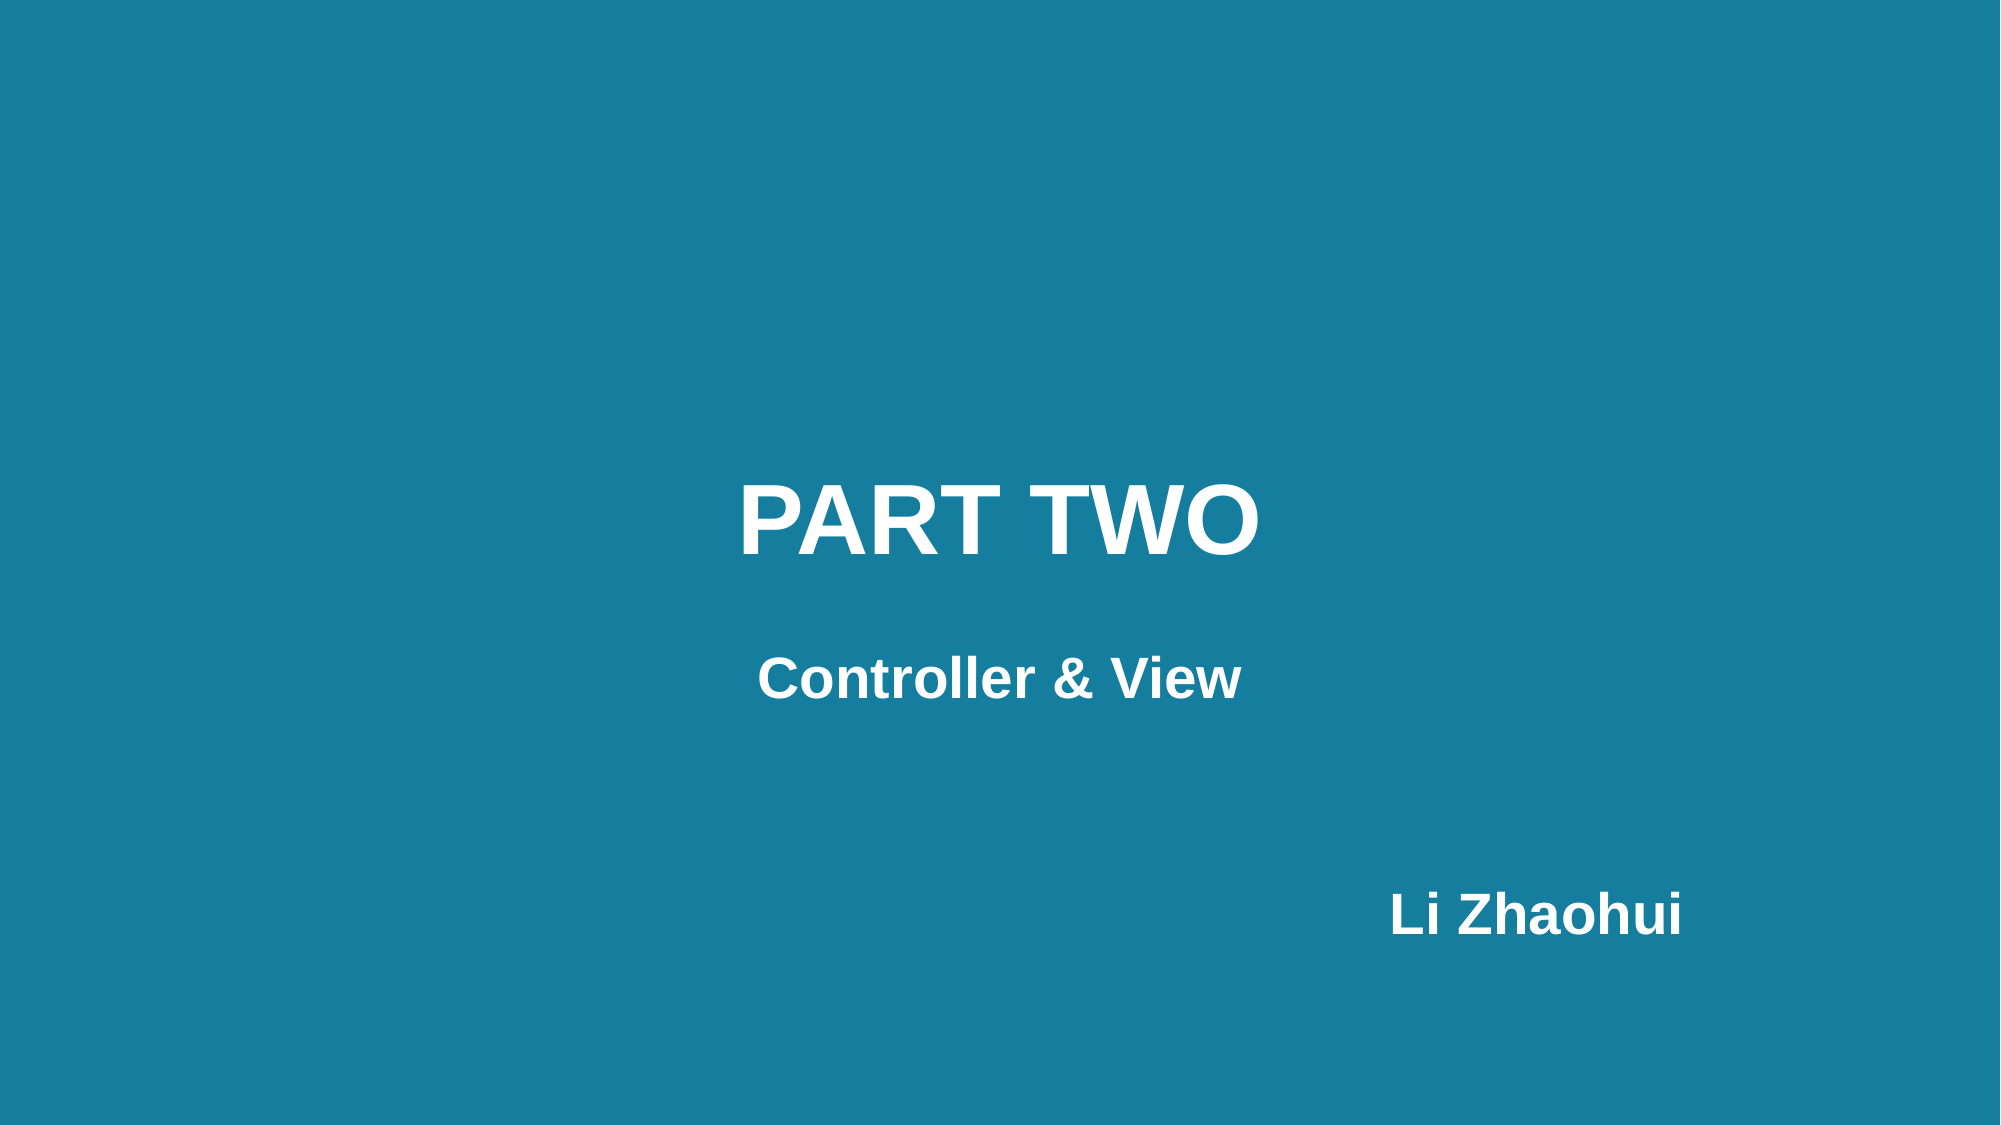

PART TWO
Controller & View
Li Zhaohui